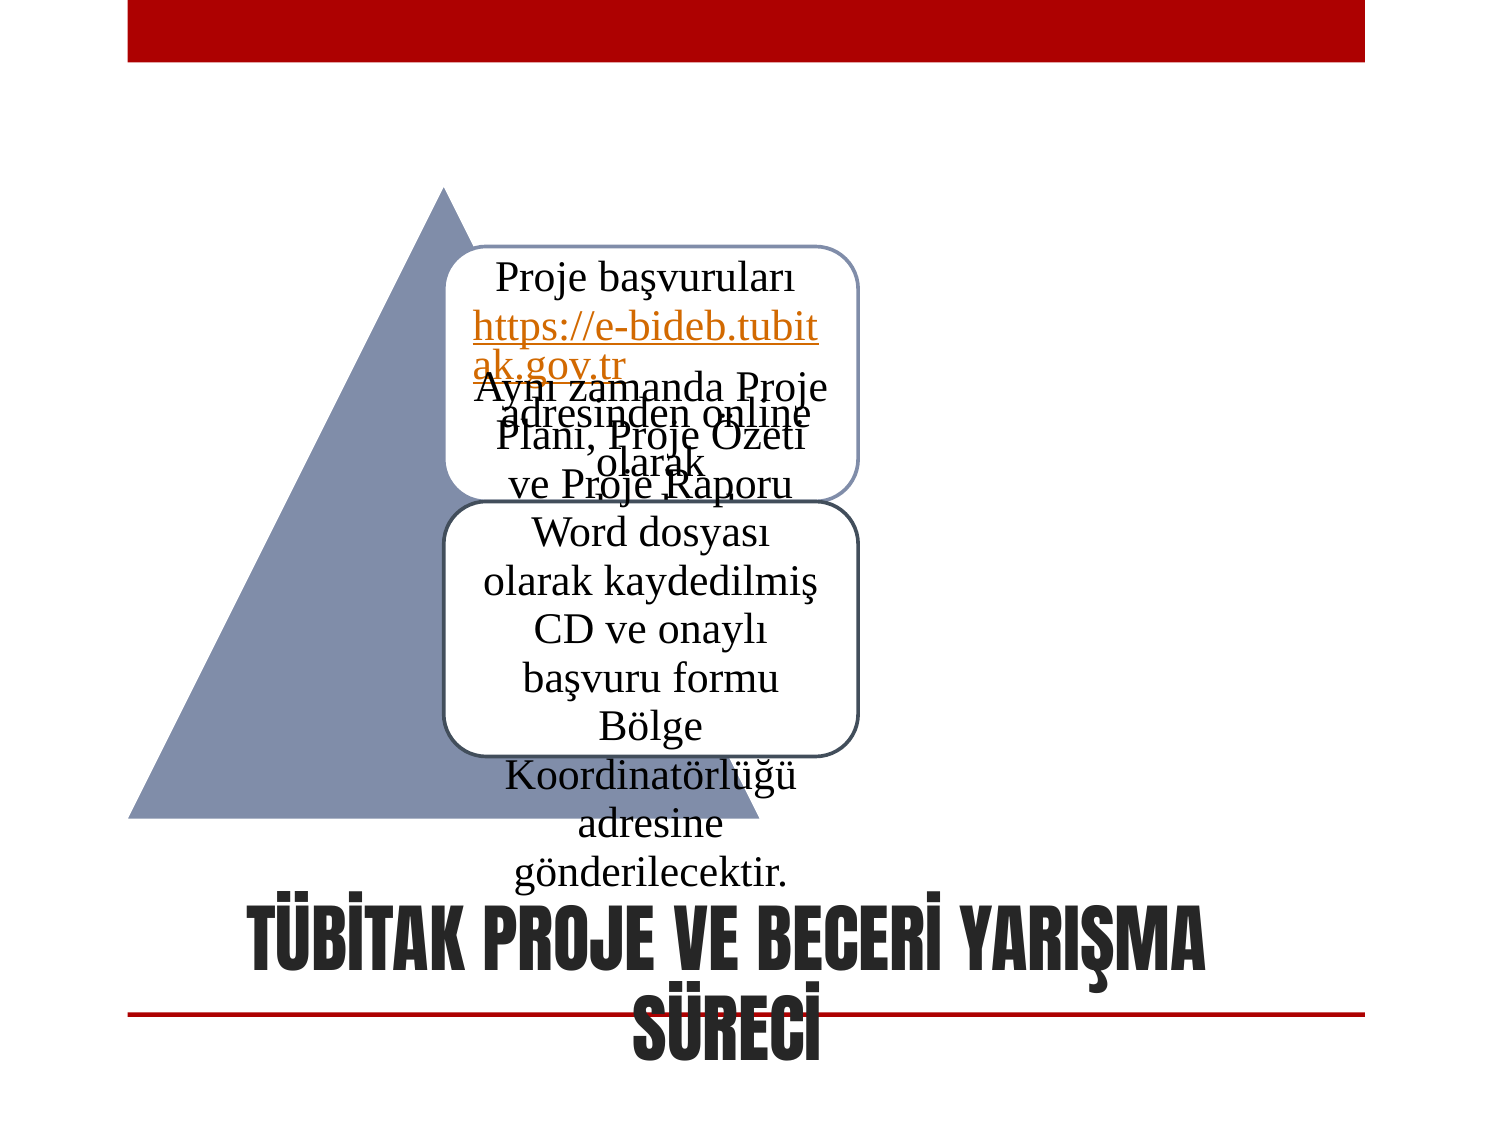

# TÜBİTAK PROJE VE BECERİ YARIŞMA SÜRECİ